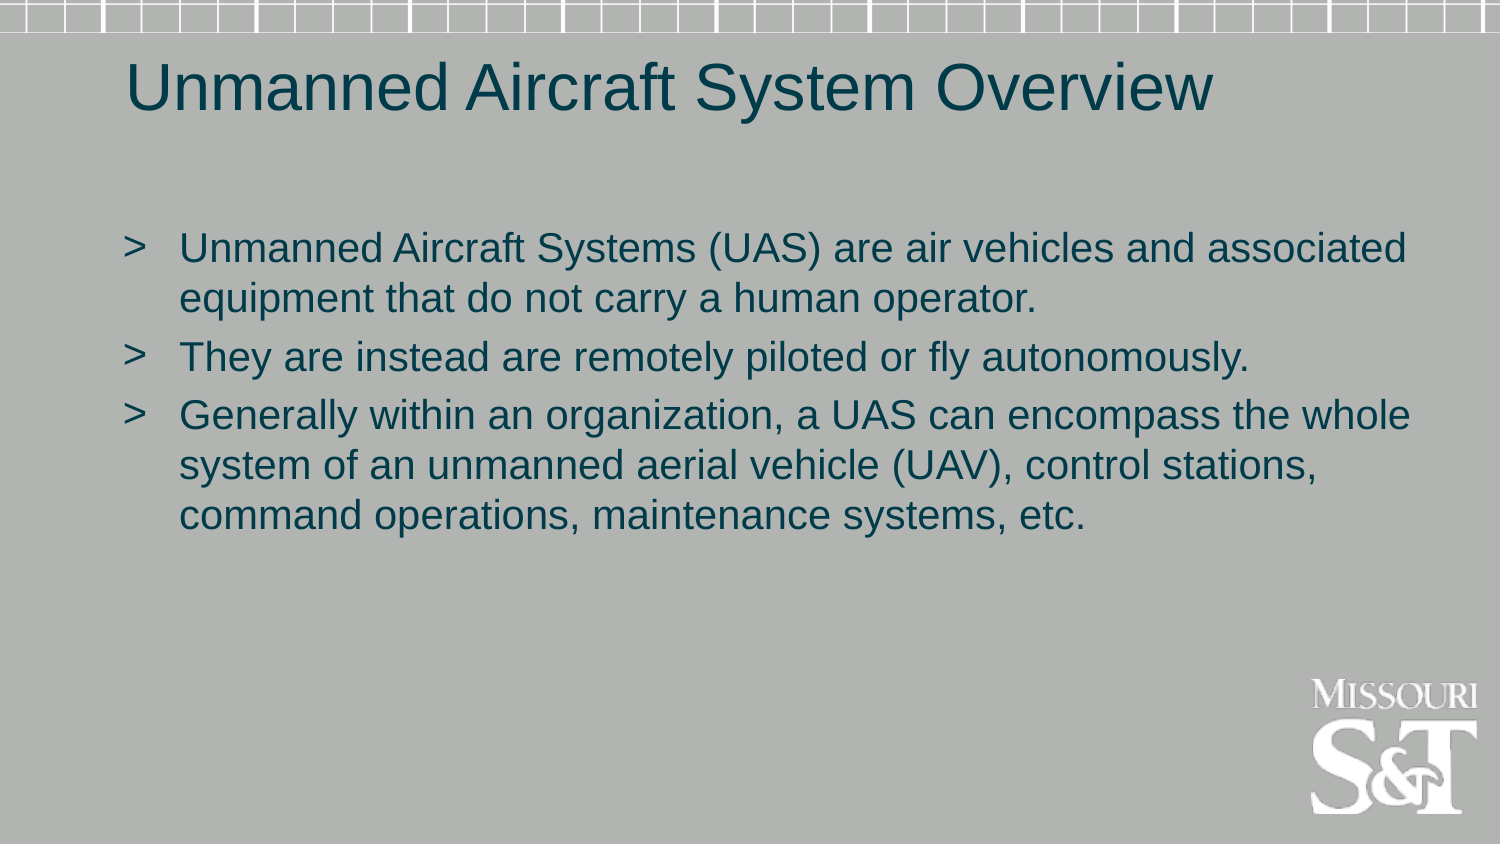

Unmanned Aircraft System Overview
Unmanned Aircraft Systems (UAS) are air vehicles and associated equipment that do not carry a human operator.
They are instead are remotely piloted or fly autonomously.
Generally within an organization, a UAS can encompass the whole system of an unmanned aerial vehicle (UAV), control stations, command operations, maintenance systems, etc.